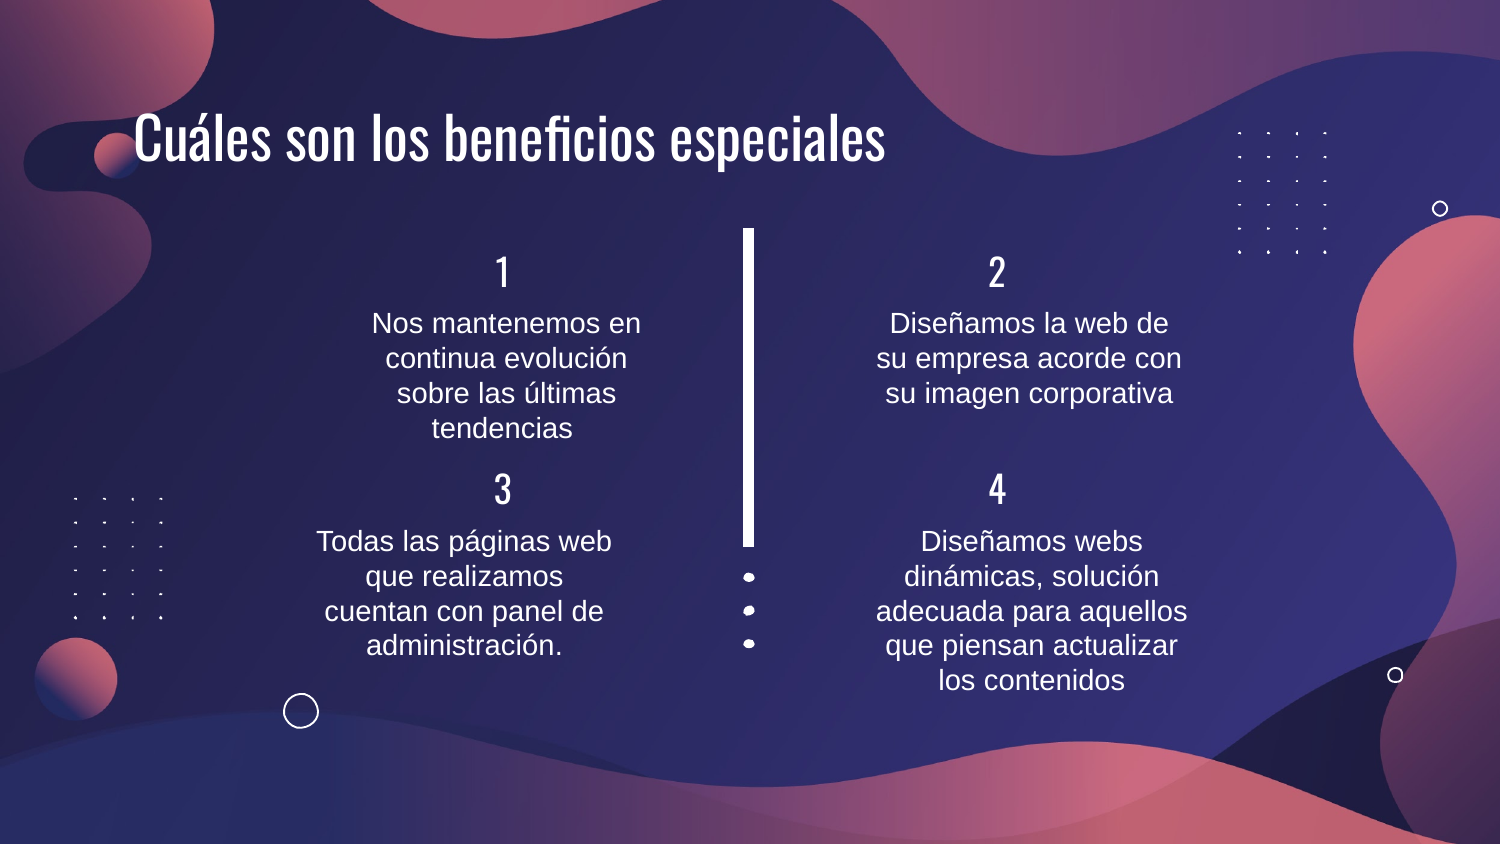

# Cuáles son los beneficios especiales

1
2
Nos mantenemos en continua evolución sobre las últimas tendencias
Diseñamos la web de su empresa acorde con su imagen corporativa
3
4

Todas las páginas web que realizamos cuentan con panel de administración.
Diseñamos webs dinámicas, solución adecuada para aquellos que piensan actualizar los contenidos